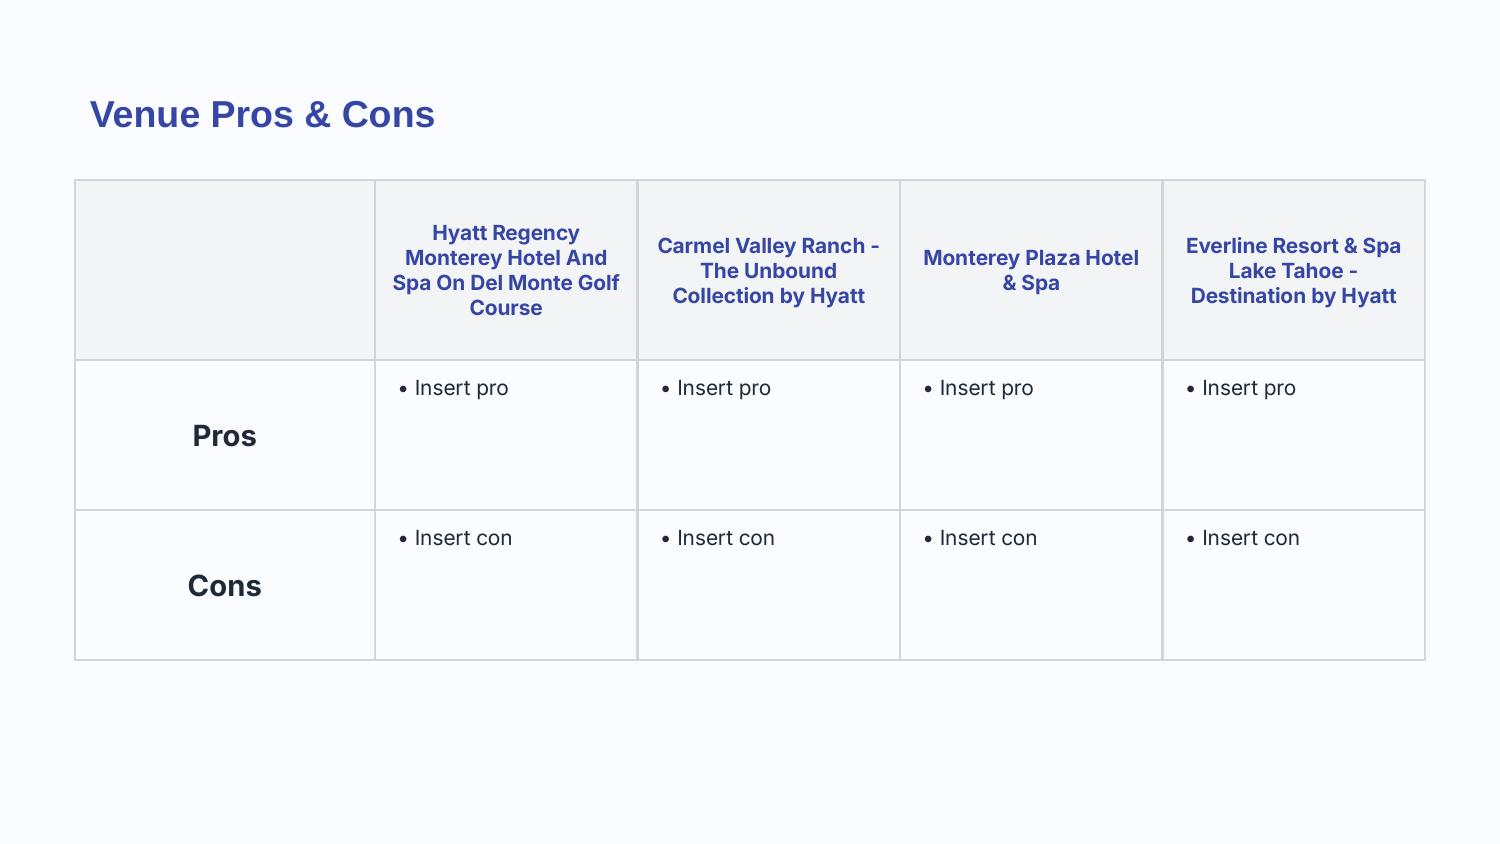

Venue Pros & Cons

Hyatt Regency Monterey Hotel And Spa On Del Monte Golf Course

Carmel Valley Ranch - The Unbound Collection by Hyatt

Monterey Plaza Hotel & Spa

Everline Resort & Spa Lake Tahoe - Destination by Hyatt

Pros

• Insert pro
• Insert pro
• Insert pro
• Insert pro

Cons

• Insert con
• Insert con
• Insert con
• Insert con